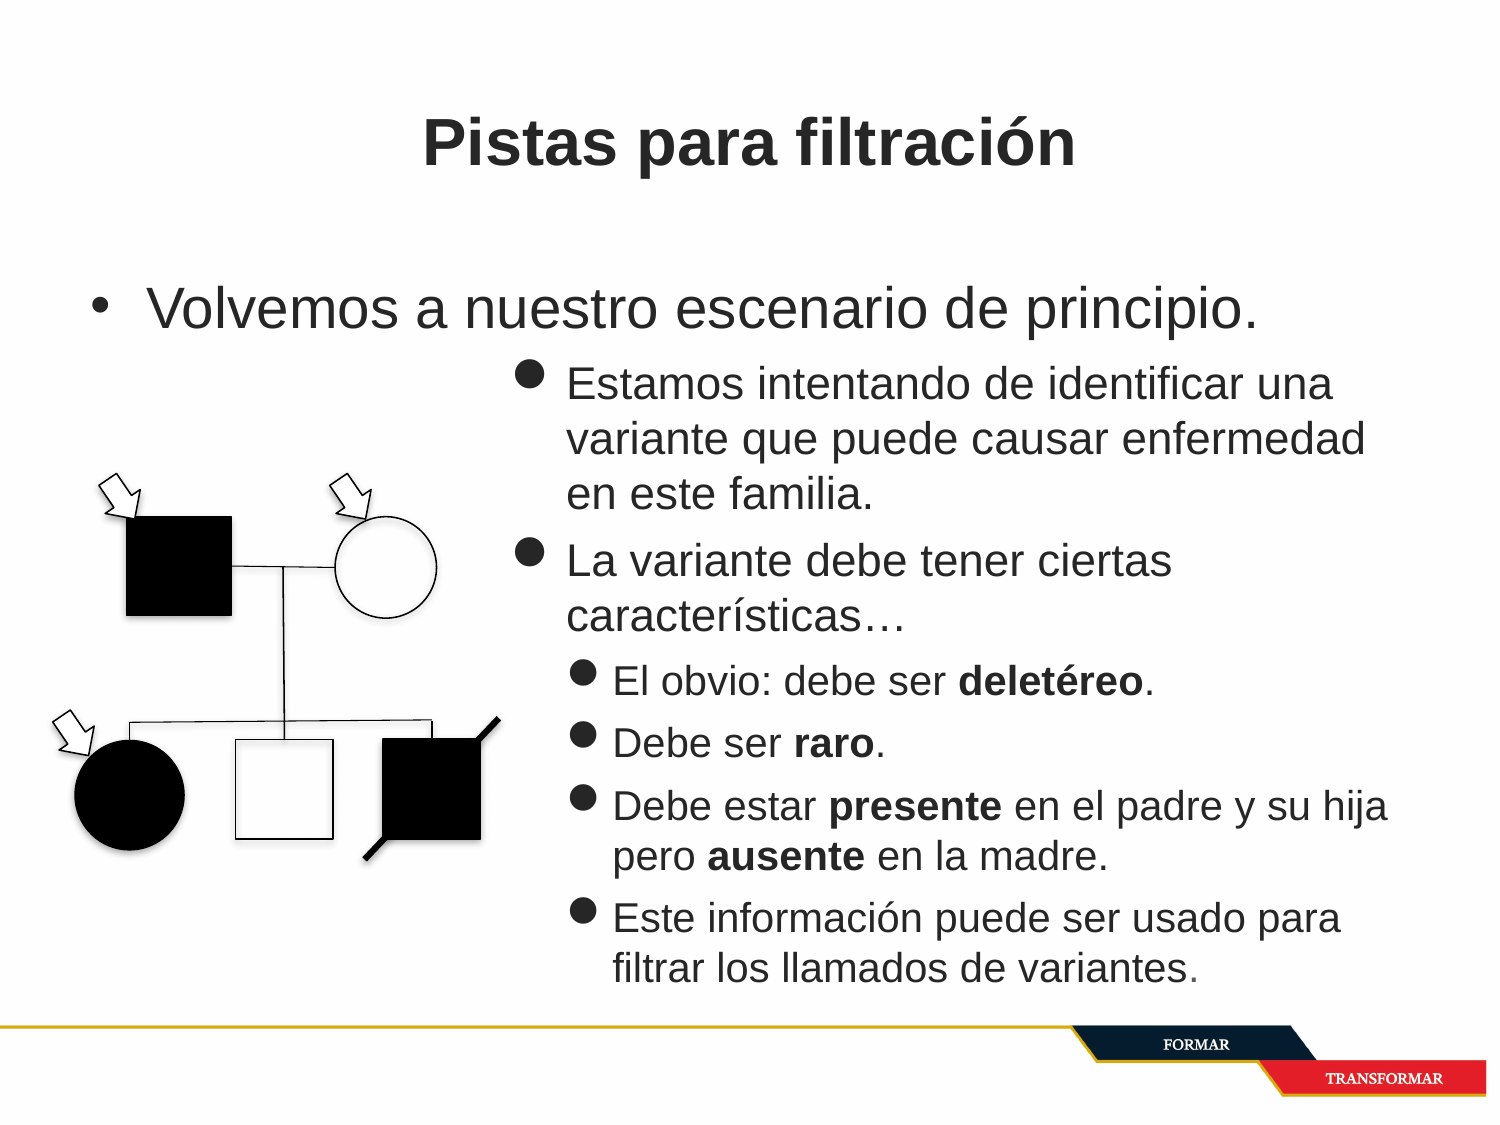

# Pistas para filtración
Volvemos a nuestro escenario de principio.
Estamos intentando de identificar una variante que puede causar enfermedad en este familia.
La variante debe tener ciertas características…
El obvio: debe ser deletéreo.
Debe ser raro.
Debe estar presente en el padre y su hija pero ausente en la madre.
Este información puede ser usado para filtrar los llamados de variantes.